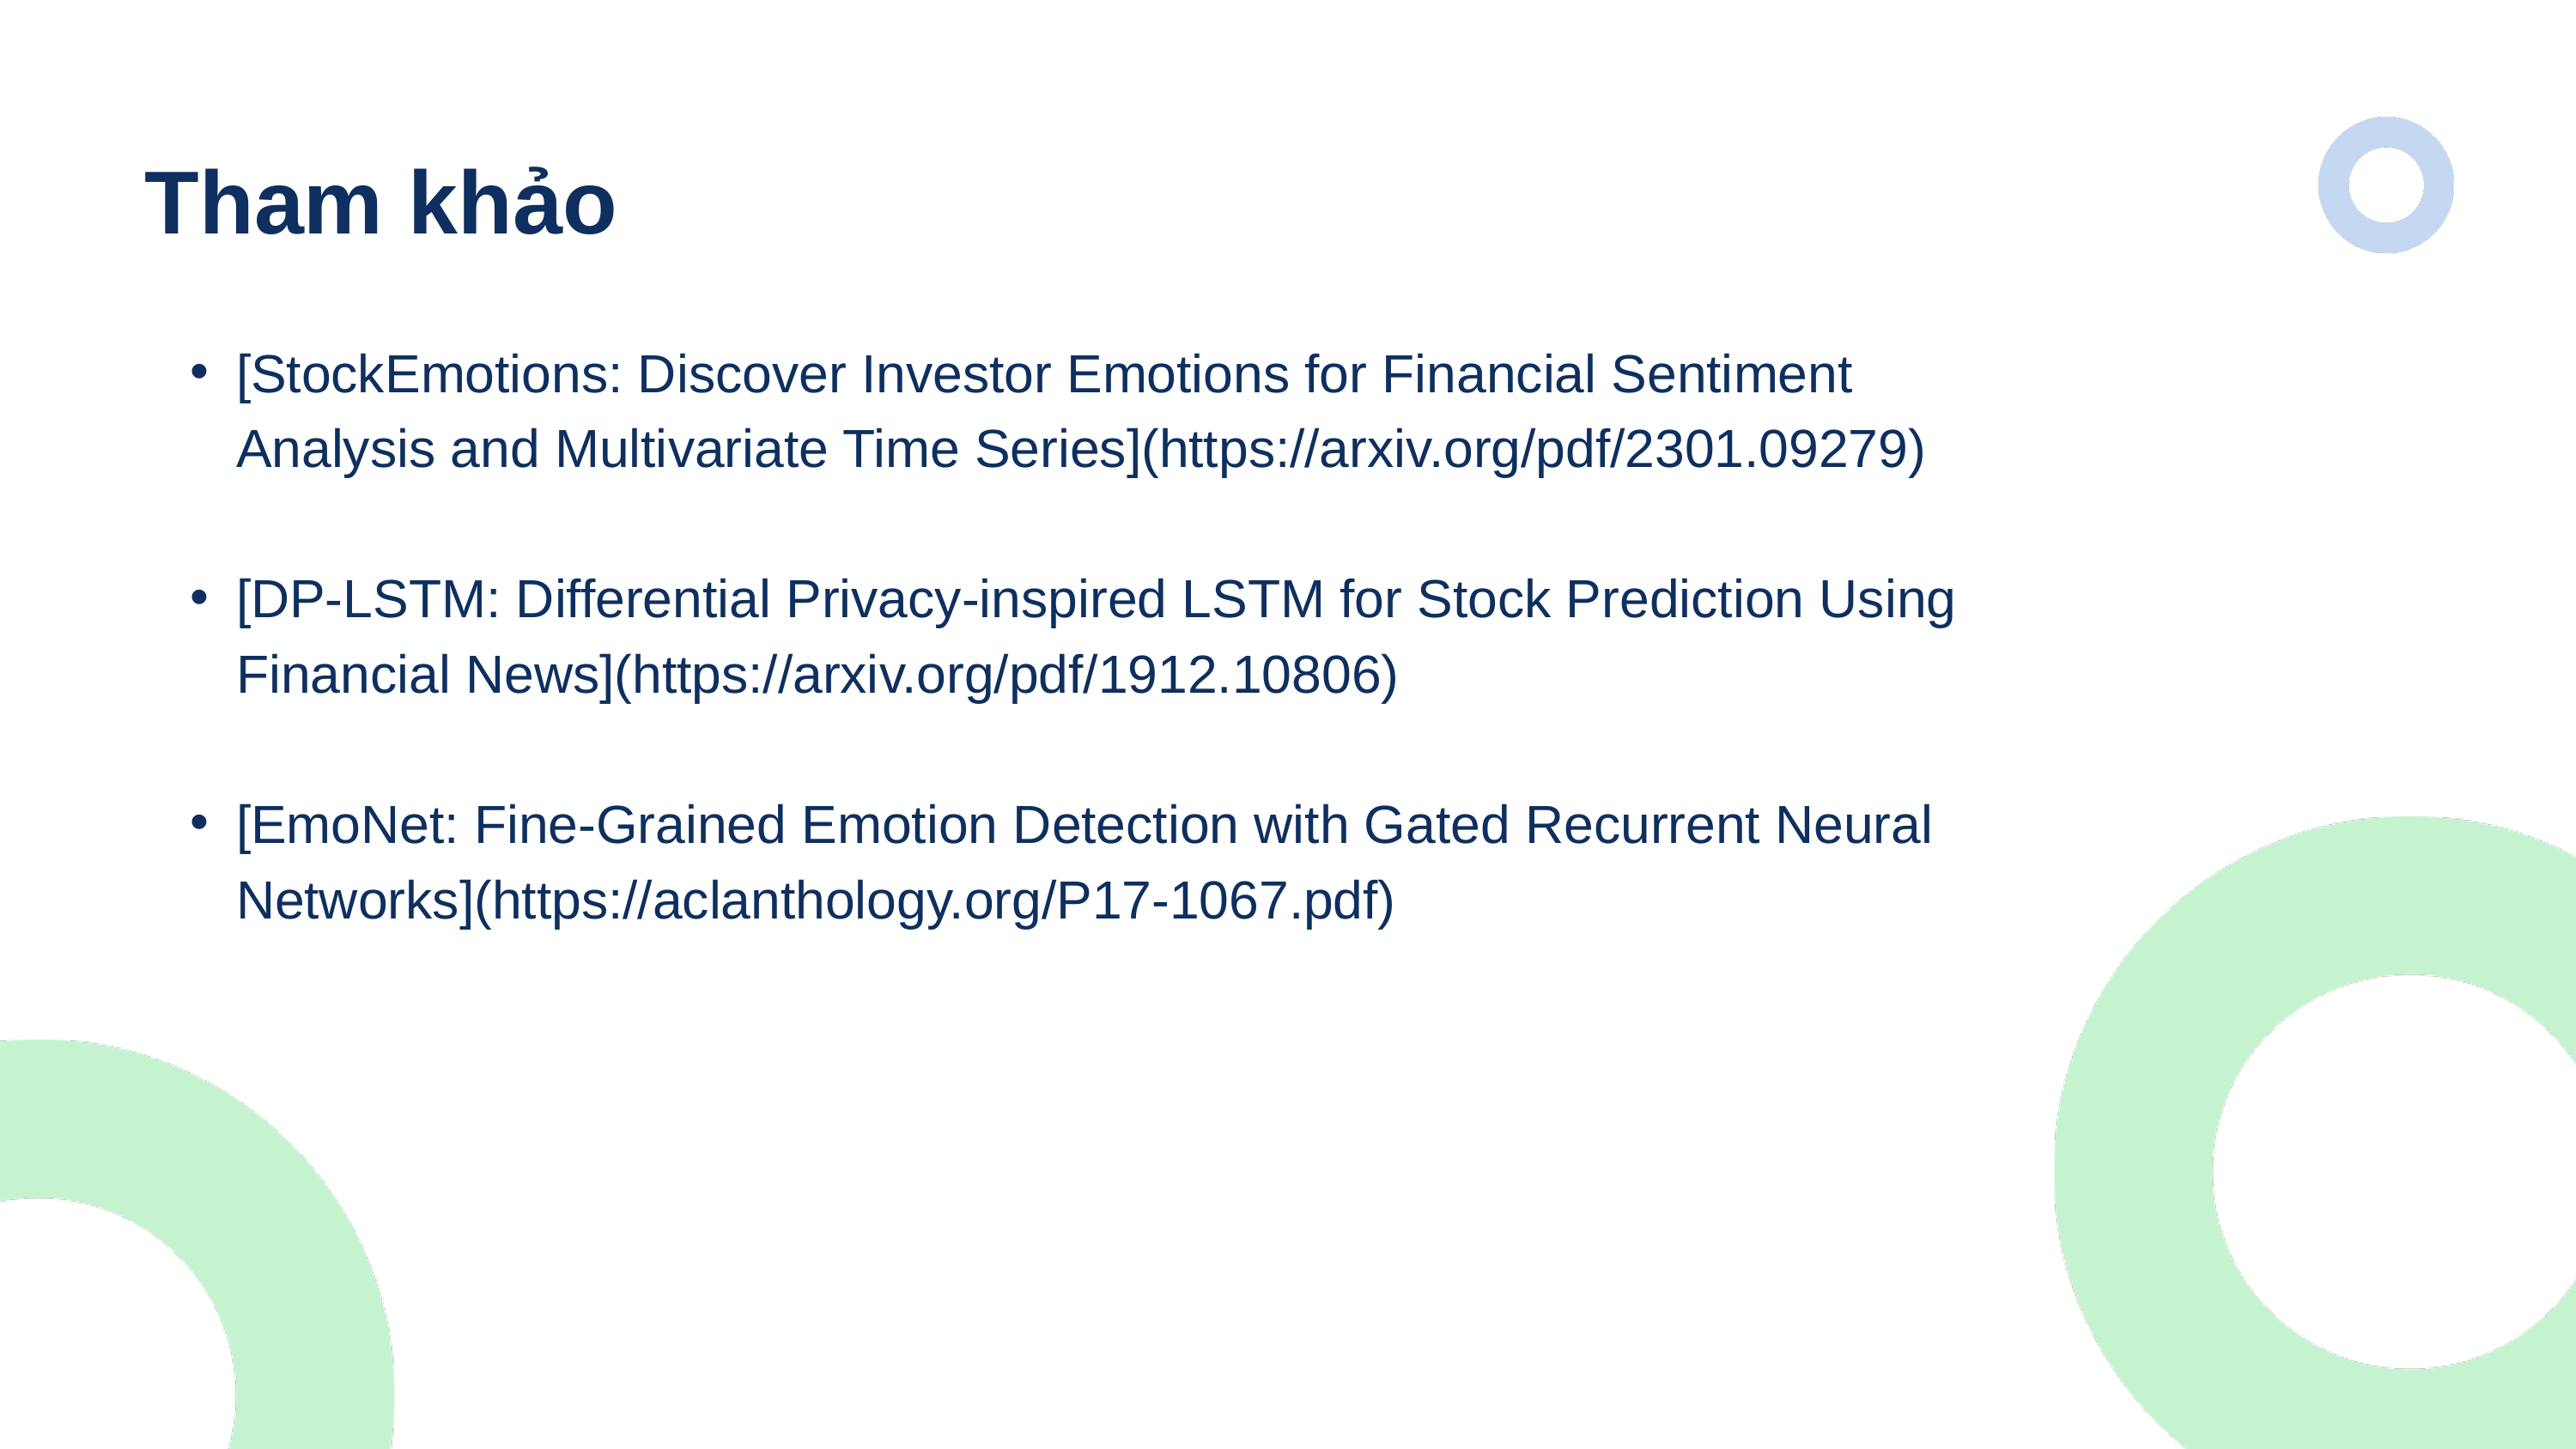

Tham khảo
[StockEmotions: Discover Investor Emotions for Financial Sentiment Analysis and Multivariate Time Series](https://arxiv.org/pdf/2301.09279)

[DP-LSTM: Differential Privacy-inspired LSTM for Stock Prediction Using Financial News](https://arxiv.org/pdf/1912.10806)

[EmoNet: Fine-Grained Emotion Detection with Gated Recurrent Neural Networks](https://aclanthology.org/P17-1067.pdf)